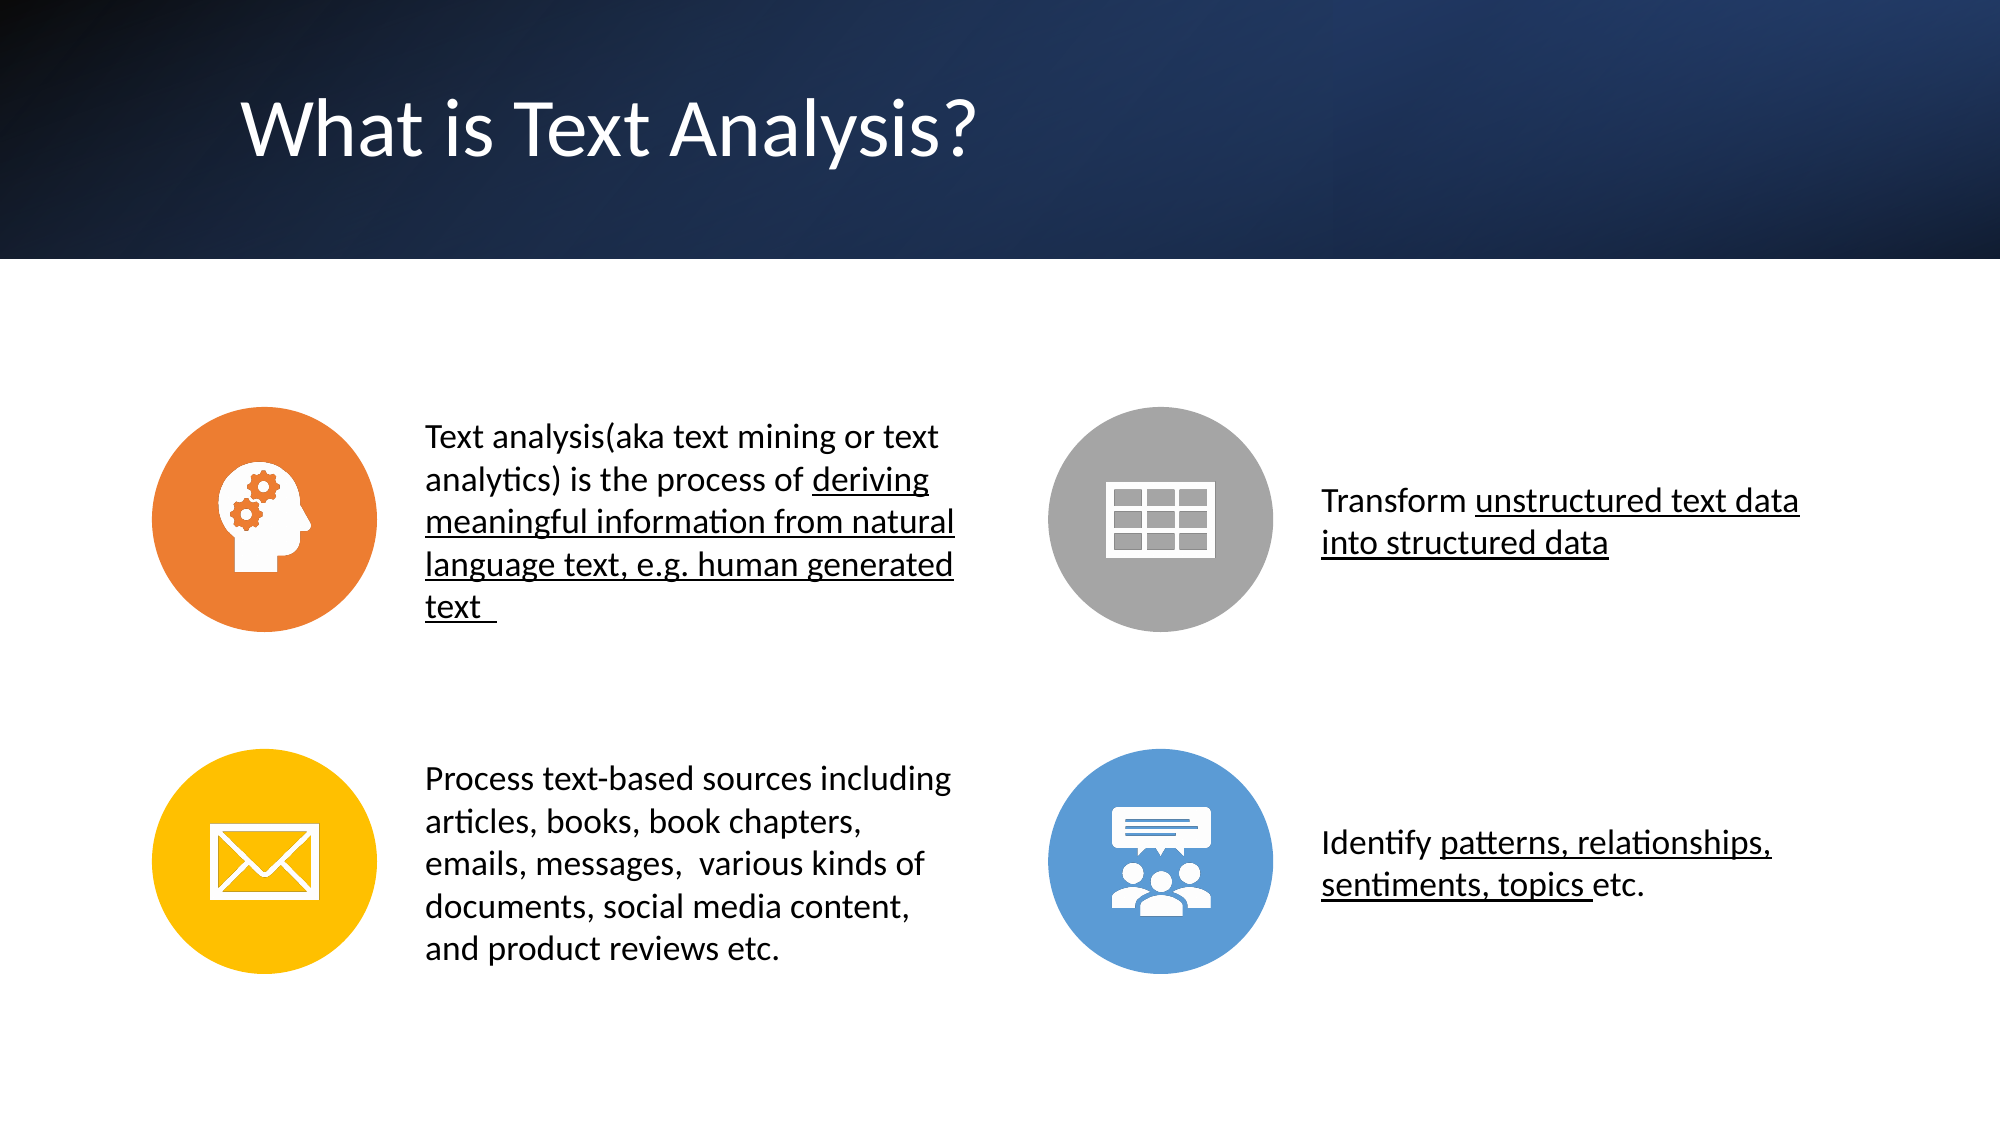

# What is Text Analysis?
Text analysis(aka text mining or text analytics) is the process of deriving meaningful information from natural language text, e.g. human generated text
Transform unstructured text data into structured data
Process text-based sources including articles, books, book chapters, emails, messages,  various kinds of documents, social media content, and product reviews etc.
Identify patterns, relationships, sentiments, topics etc.